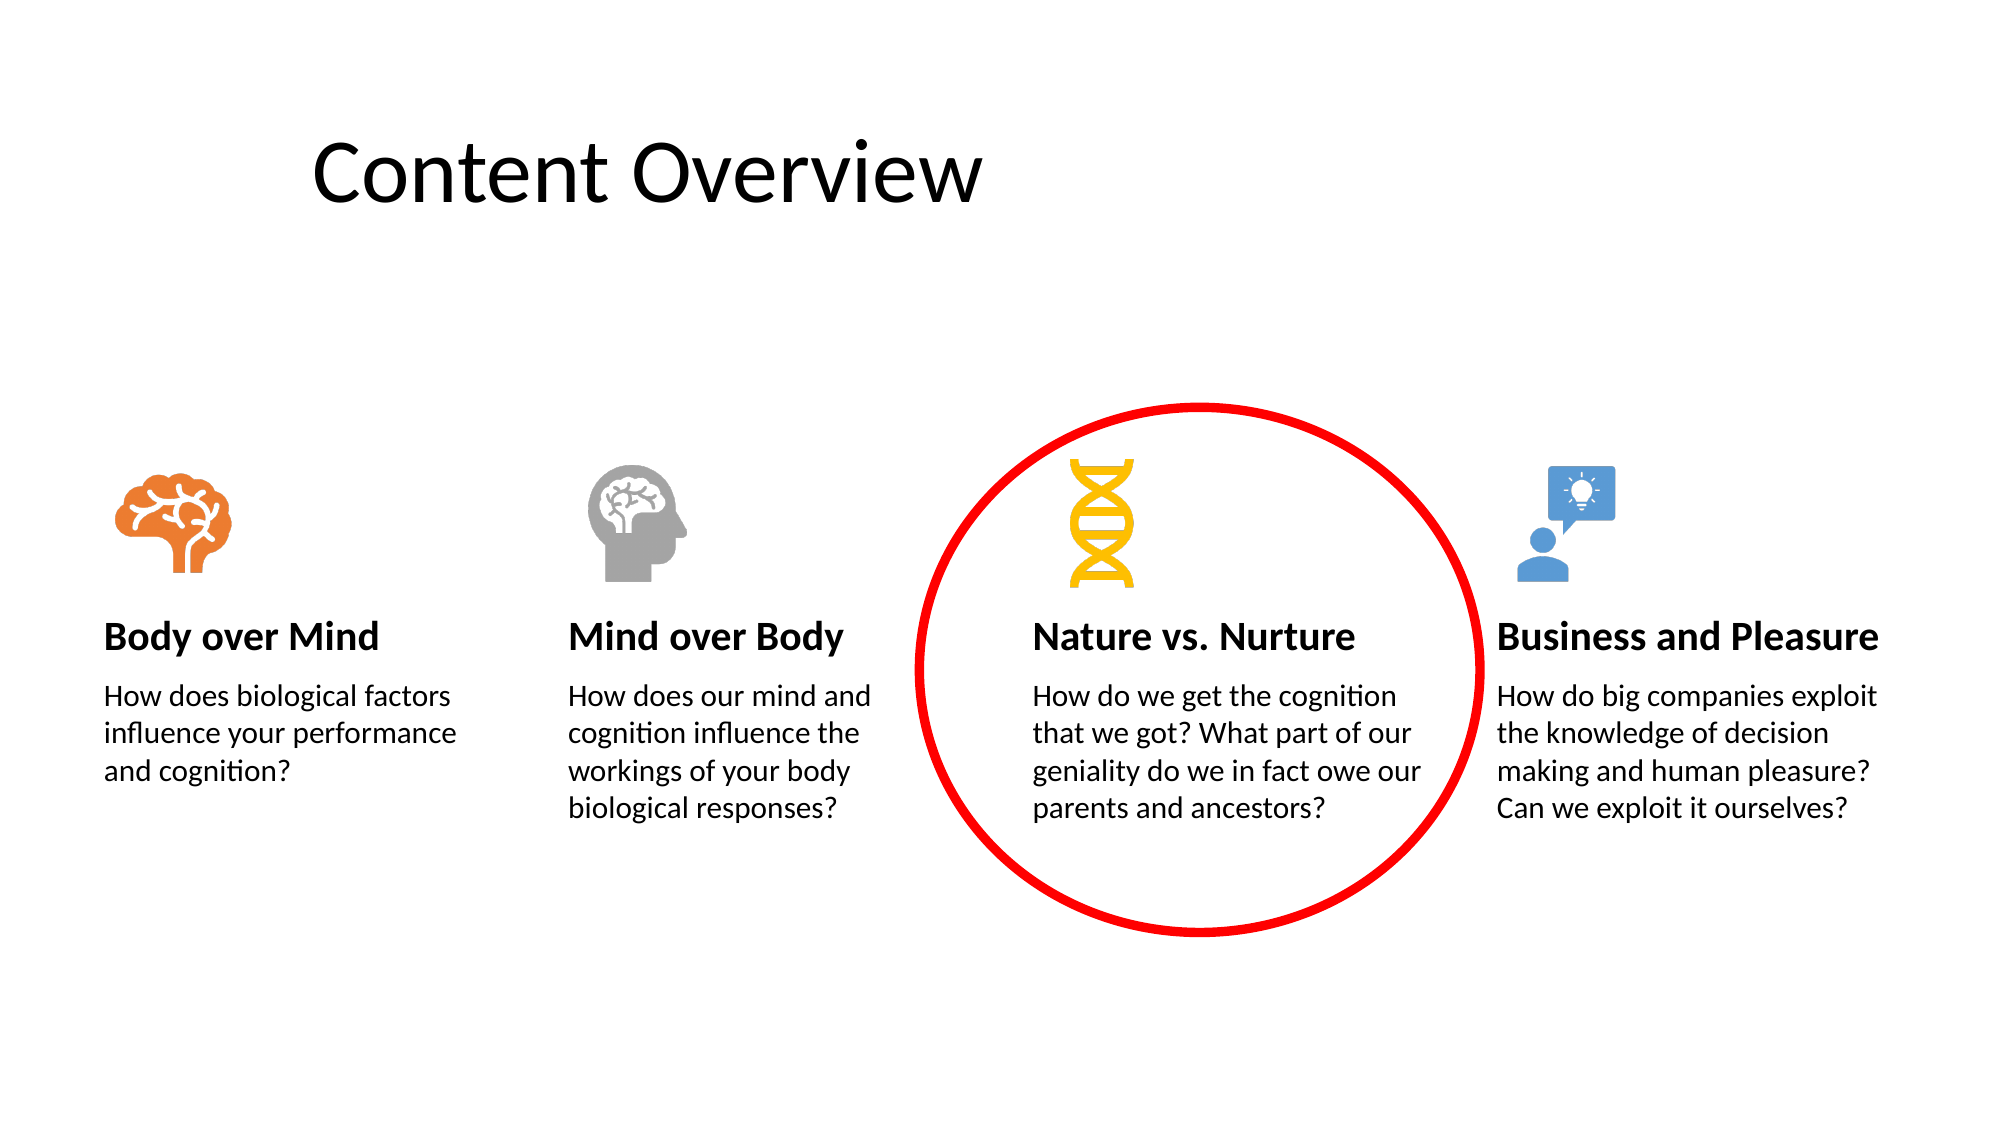

# Content Overview
Body over Mind
How does biological factors influence your performance and cognition?
Mind over Body
How does our mind and cognition influence the workings of your body biological responses?
Nature vs. Nurture
How do we get the cognition that we got? What part of our geniality do we in fact owe our parents and ancestors?
Business and Pleasure
How do big companies exploit the knowledge of decision making and human pleasure? Can we exploit it ourselves?